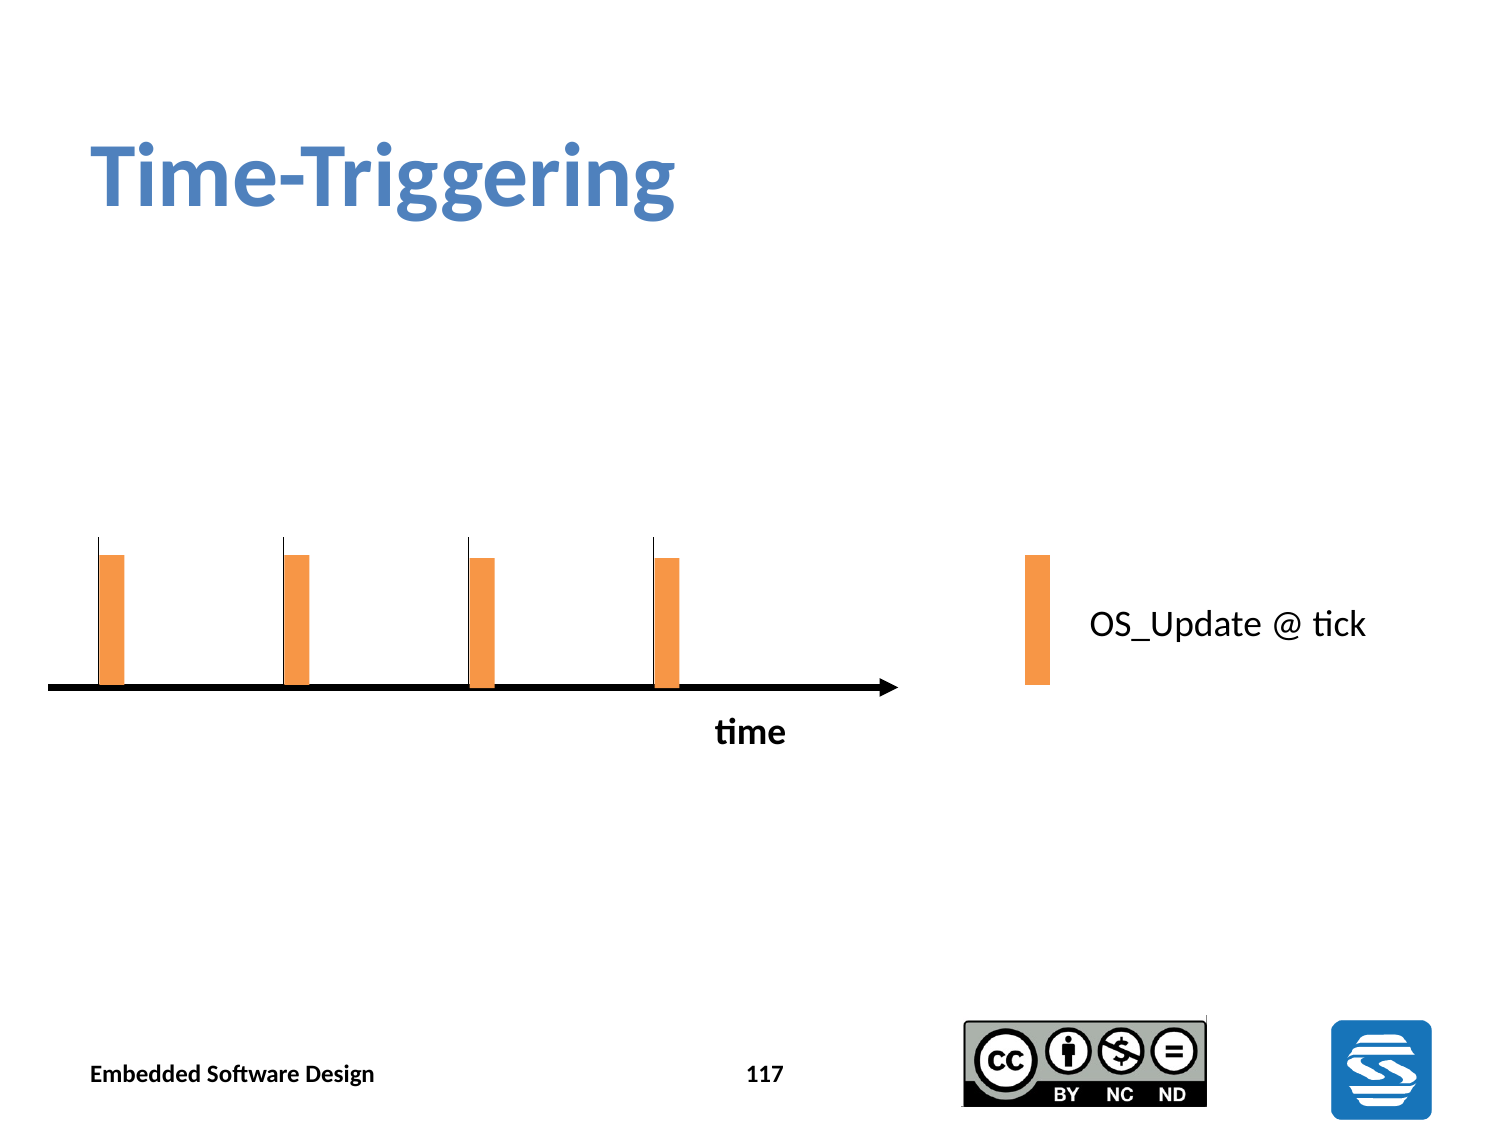

# Time-Triggering

OS_Update @ tick
time
Embedded Software Design
117